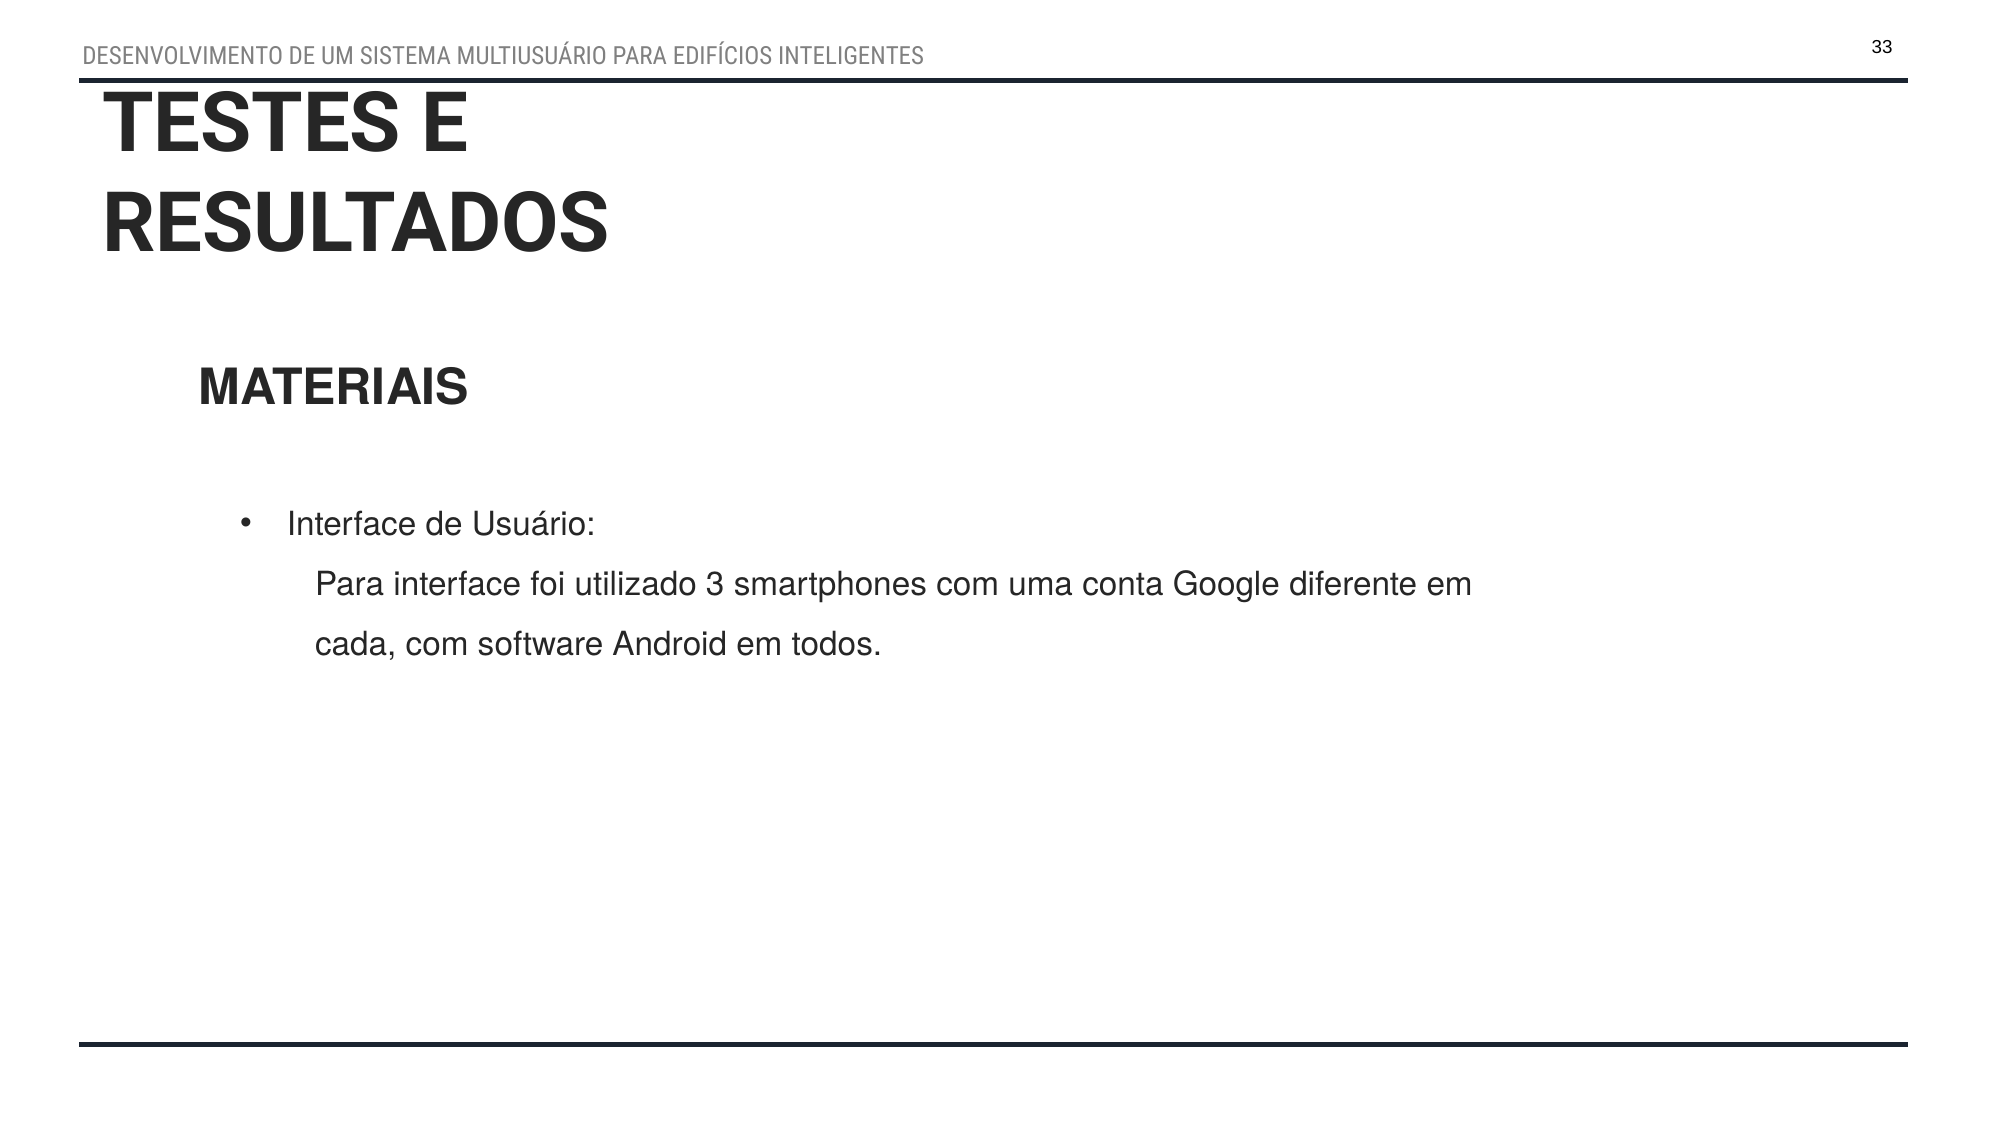

33
DESENVOLVIMENTO DE UM SISTEMA MULTIUSUÁRIO PARA EDIFÍCIOS INTELIGENTES
TESTES E RESULTADOS
MATERIAIS
Interface de Usuário:
Para interface foi utilizado 3 smartphones com uma conta Google diferente em cada, com software Android em todos.